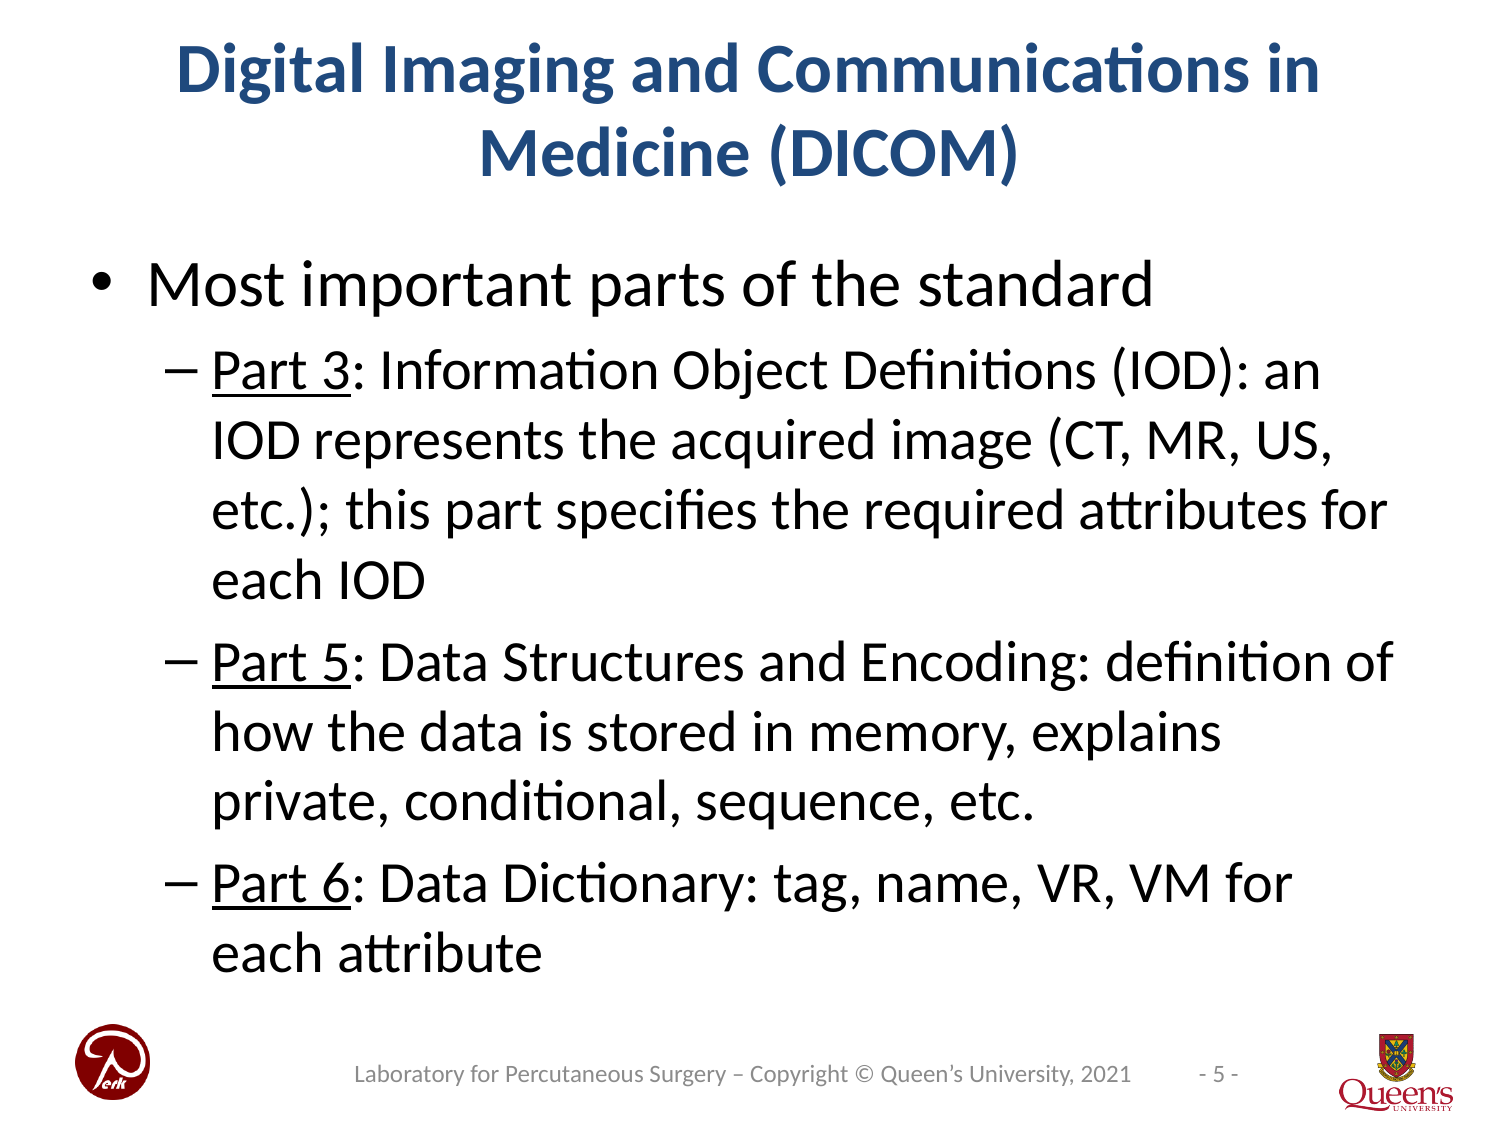

# Digital Imaging and Communications in Medicine (DICOM)
Most important parts of the standard
Part 3: Information Object Definitions (IOD): an IOD represents the acquired image (CT, MR, US, etc.); this part specifies the required attributes for each IOD
Part 5: Data Structures and Encoding: definition of how the data is stored in memory, explains private, conditional, sequence, etc.
Part 6: Data Dictionary: tag, name, VR, VM for each attribute
Laboratory for Percutaneous Surgery – Copyright © Queen’s University, 2021
- 5 -